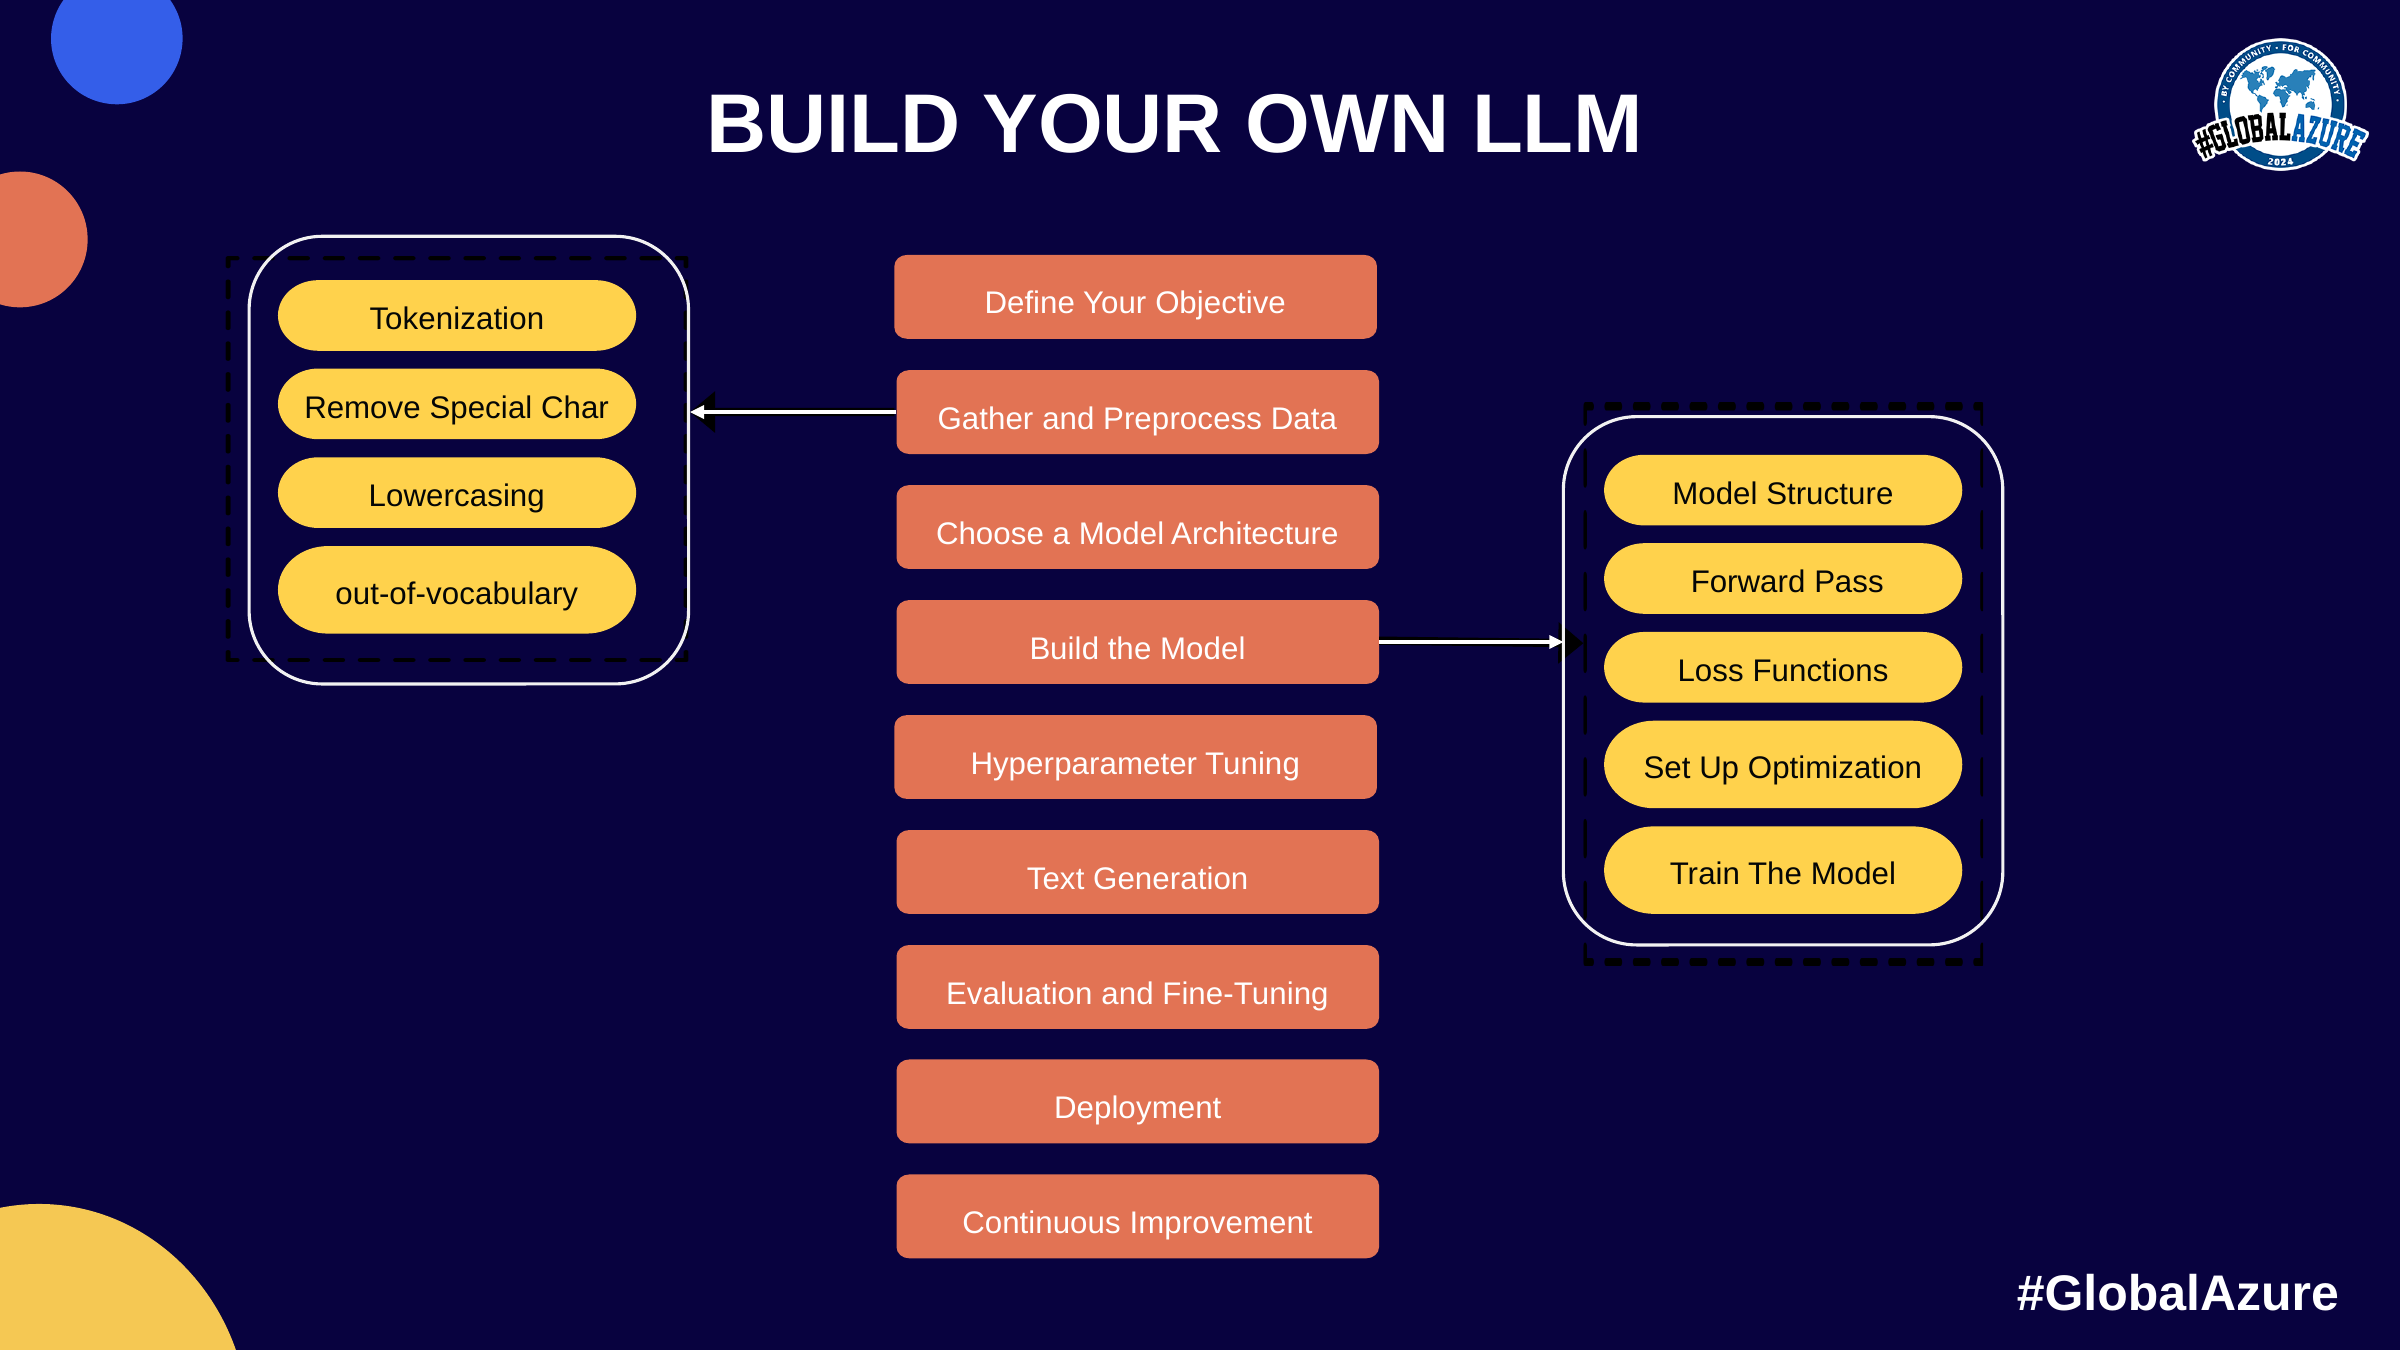

BUILD YOUR OWN LLM

Define Your Objective

Tokenization

Remove Special Char

Gather and Preprocess Data

Model Structure

Lowercasing

Choose a Model Architecture

 Forward Pass

out-of-vocabulary

Build the Model

Loss Functions

Hyperparameter Tuning

Set Up Optimization

Train The Model

Text Generation

Evaluation and Fine-Tuning

Deployment

Continuous Improvement